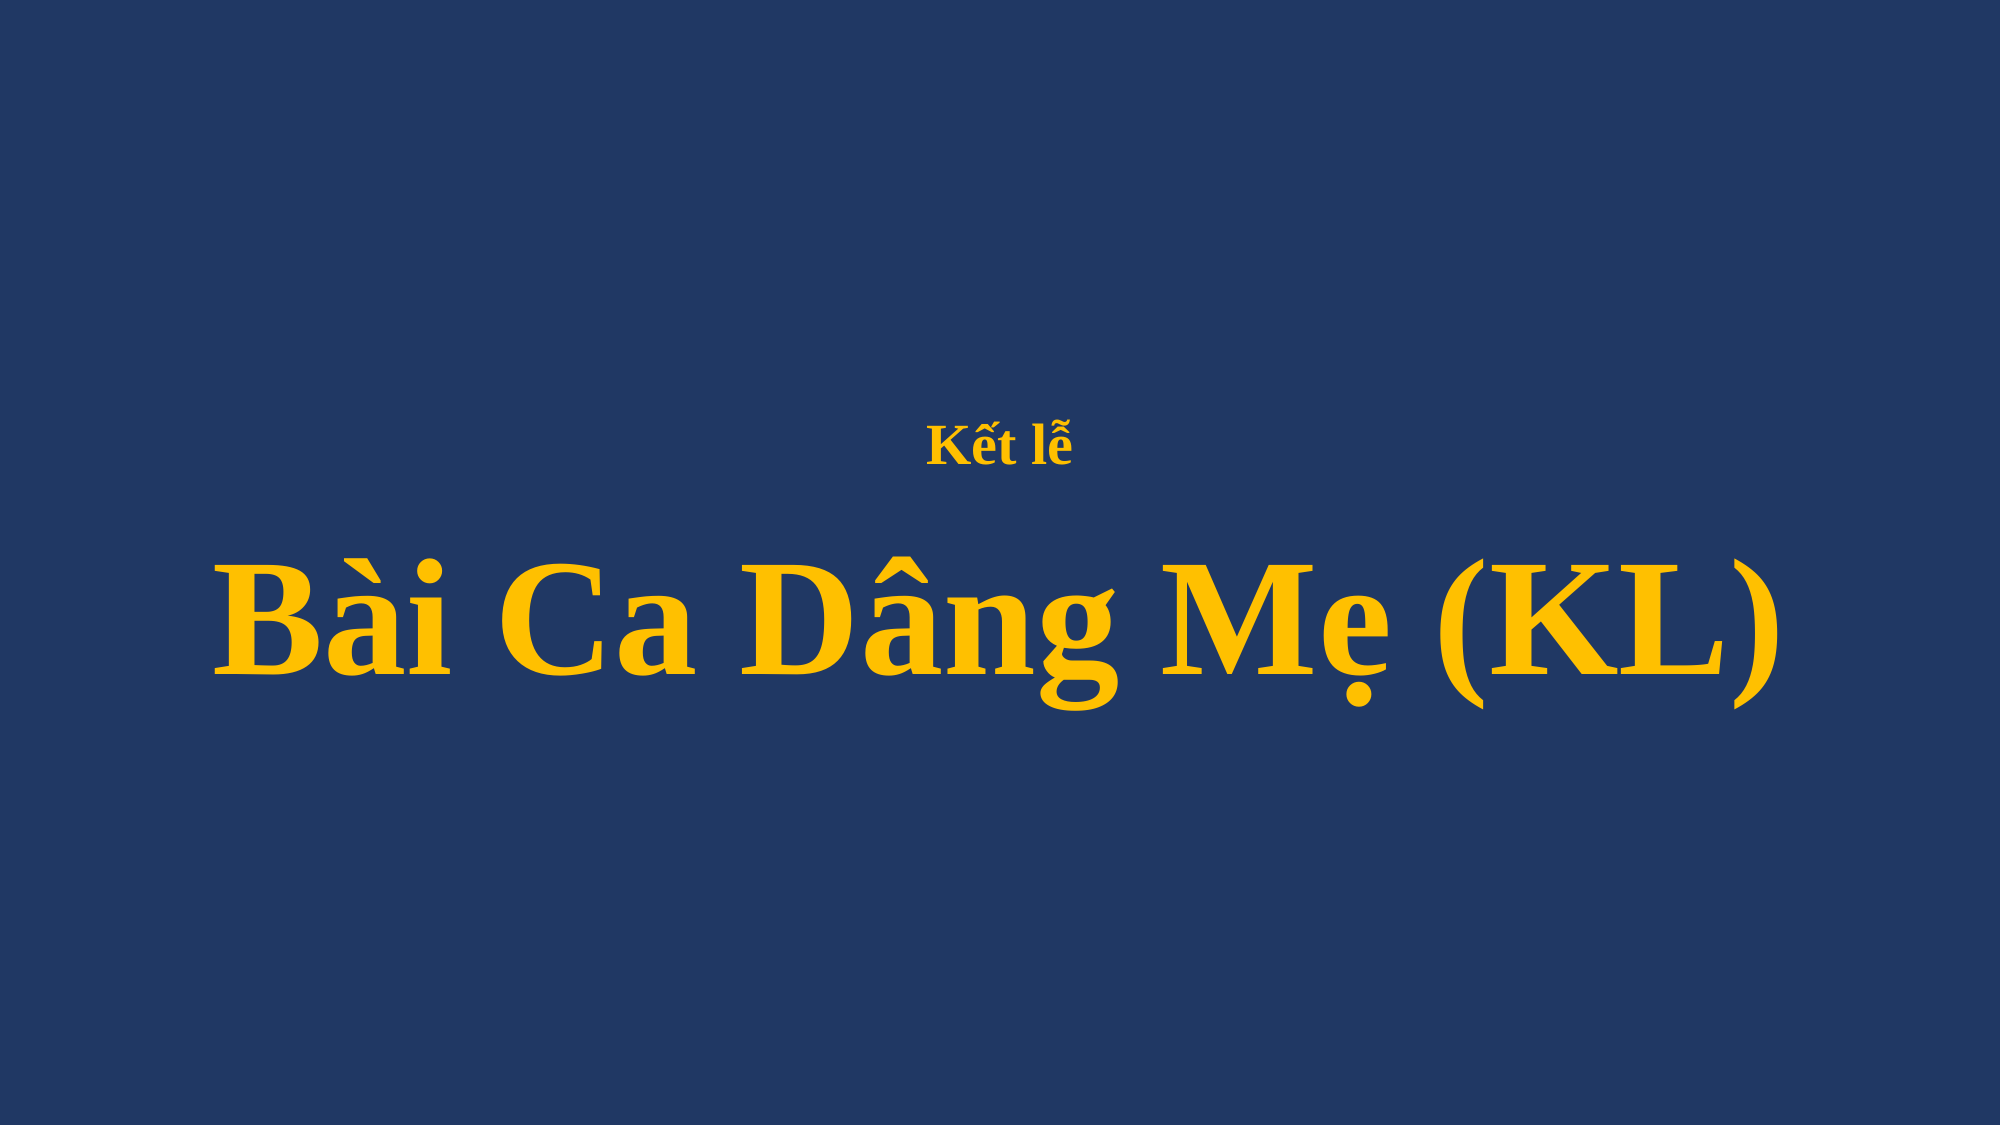

# Kết lễ Bài Ca Dâng Mẹ (KL)